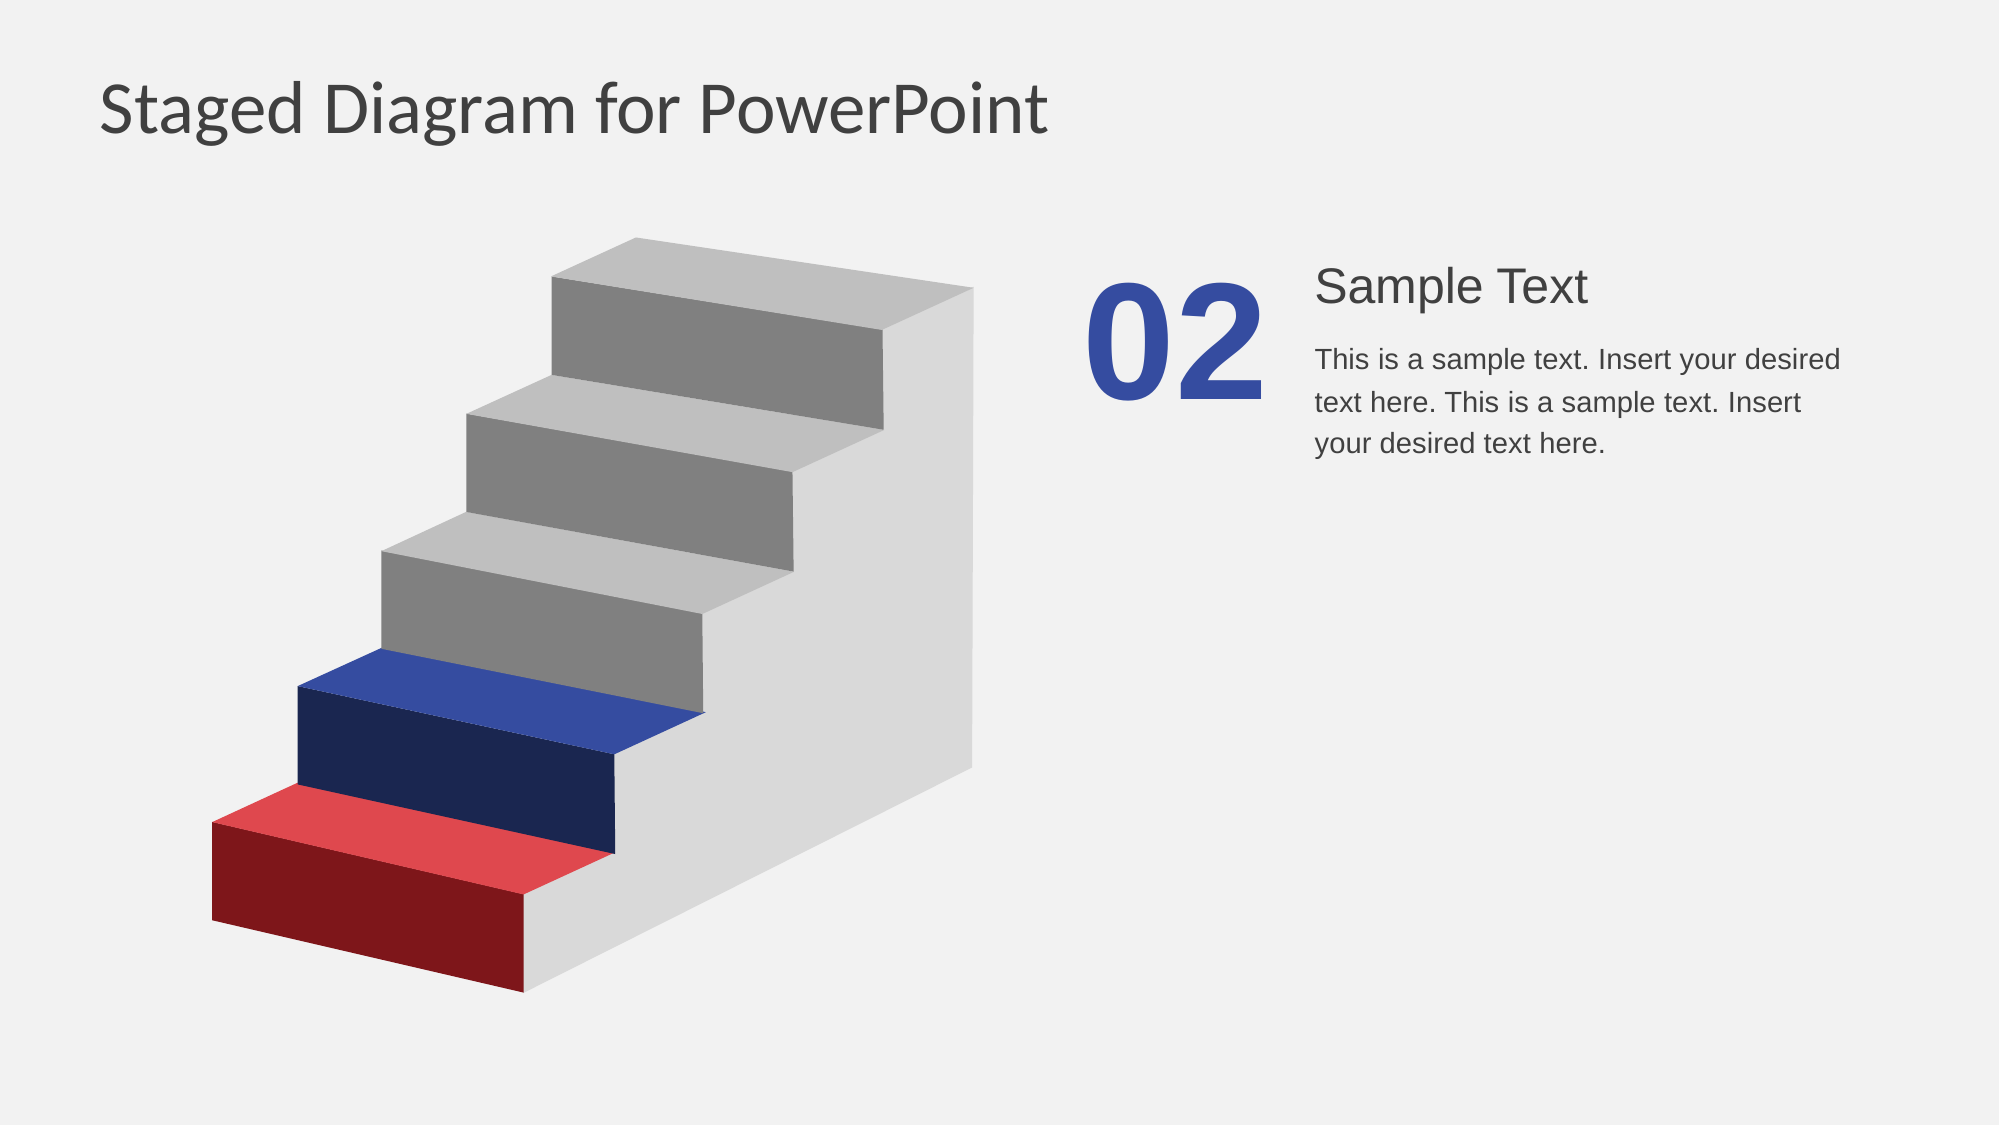

# Staged Diagram for PowerPoint
02

Sample Text
This is a sample text. Insert your desired text here. This is a sample text. Insert your desired text here.